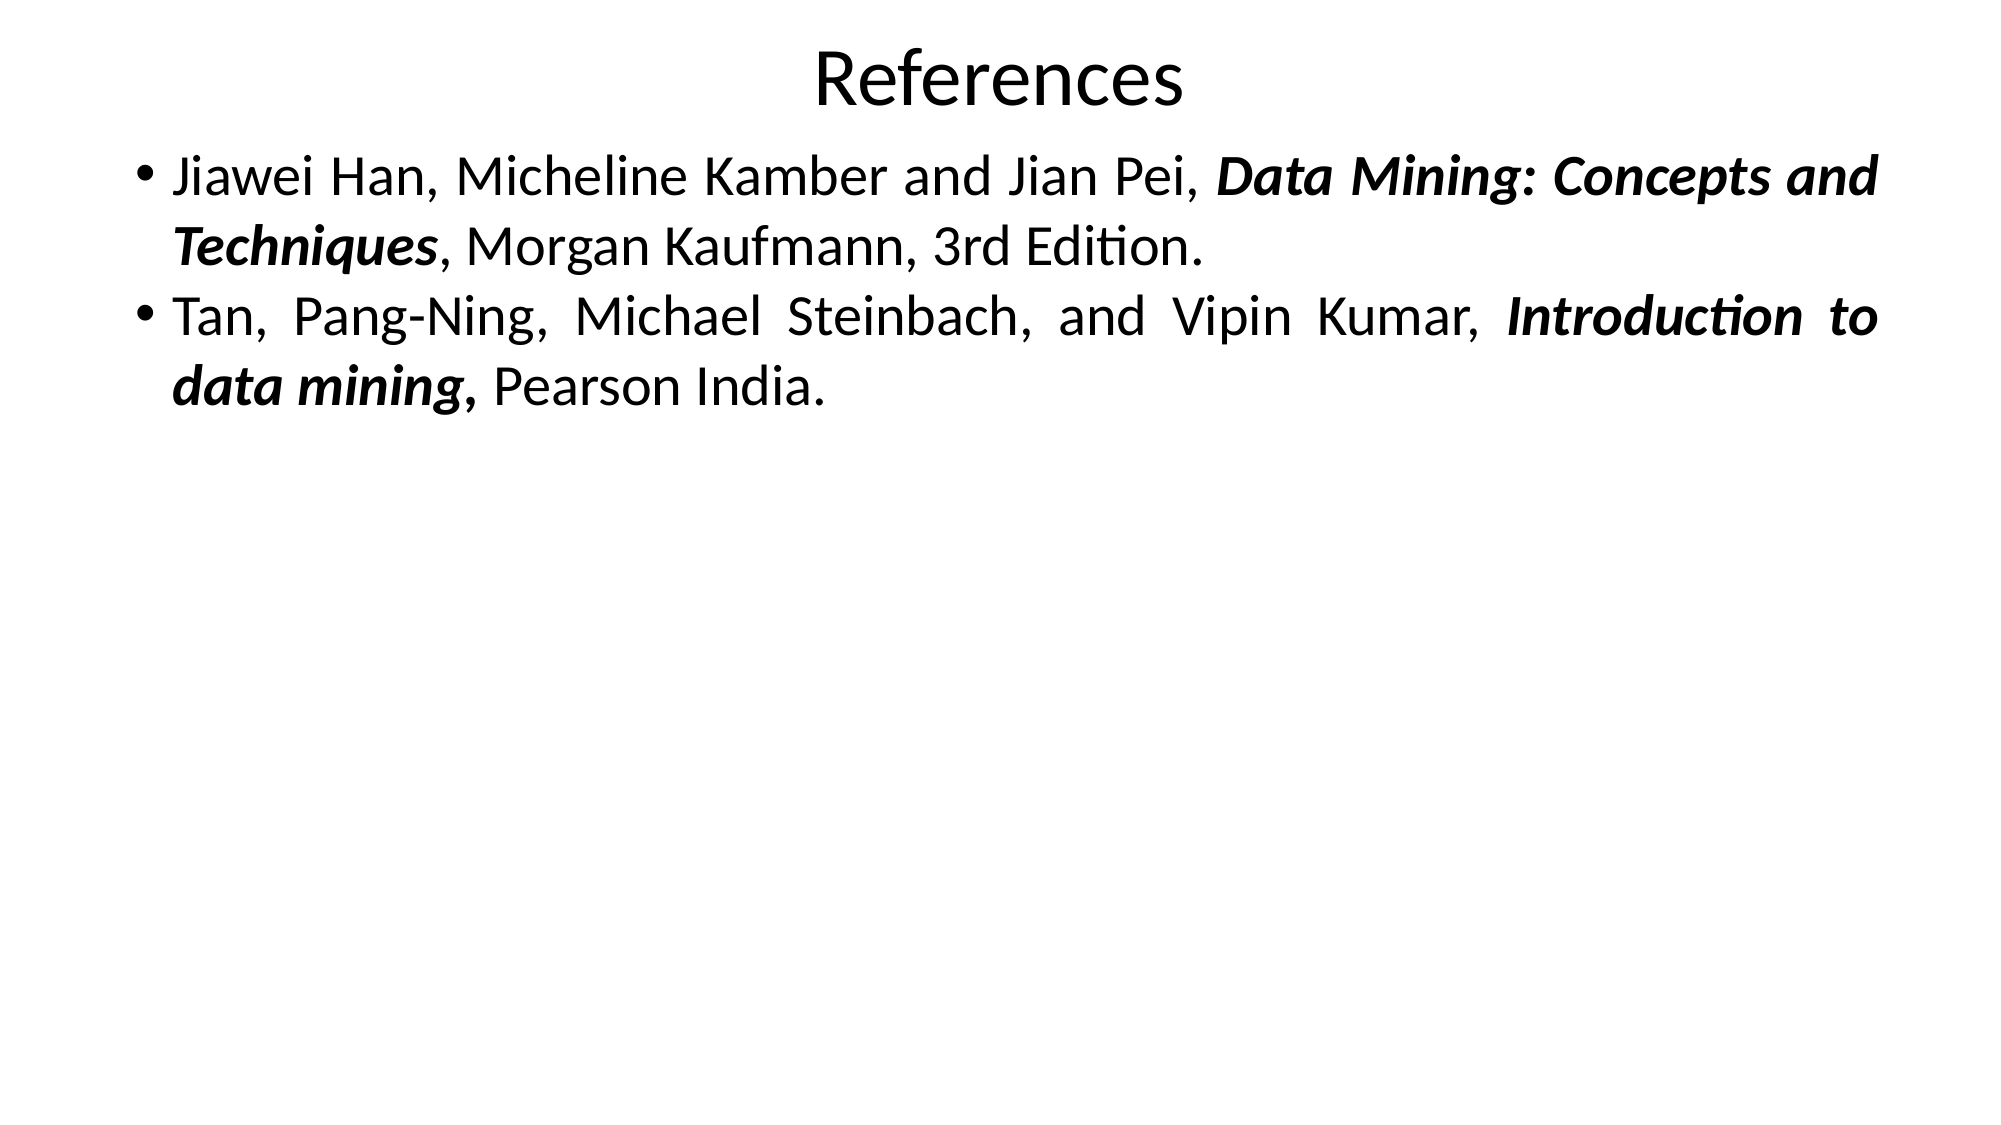

# References
Jiawei Han, Micheline Kamber and Jian Pei, Data Mining: Concepts and Techniques, Morgan Kaufmann, 3rd Edition.
Tan, Pang-Ning, Michael Steinbach, and Vipin Kumar, Introduction to data mining, Pearson India.